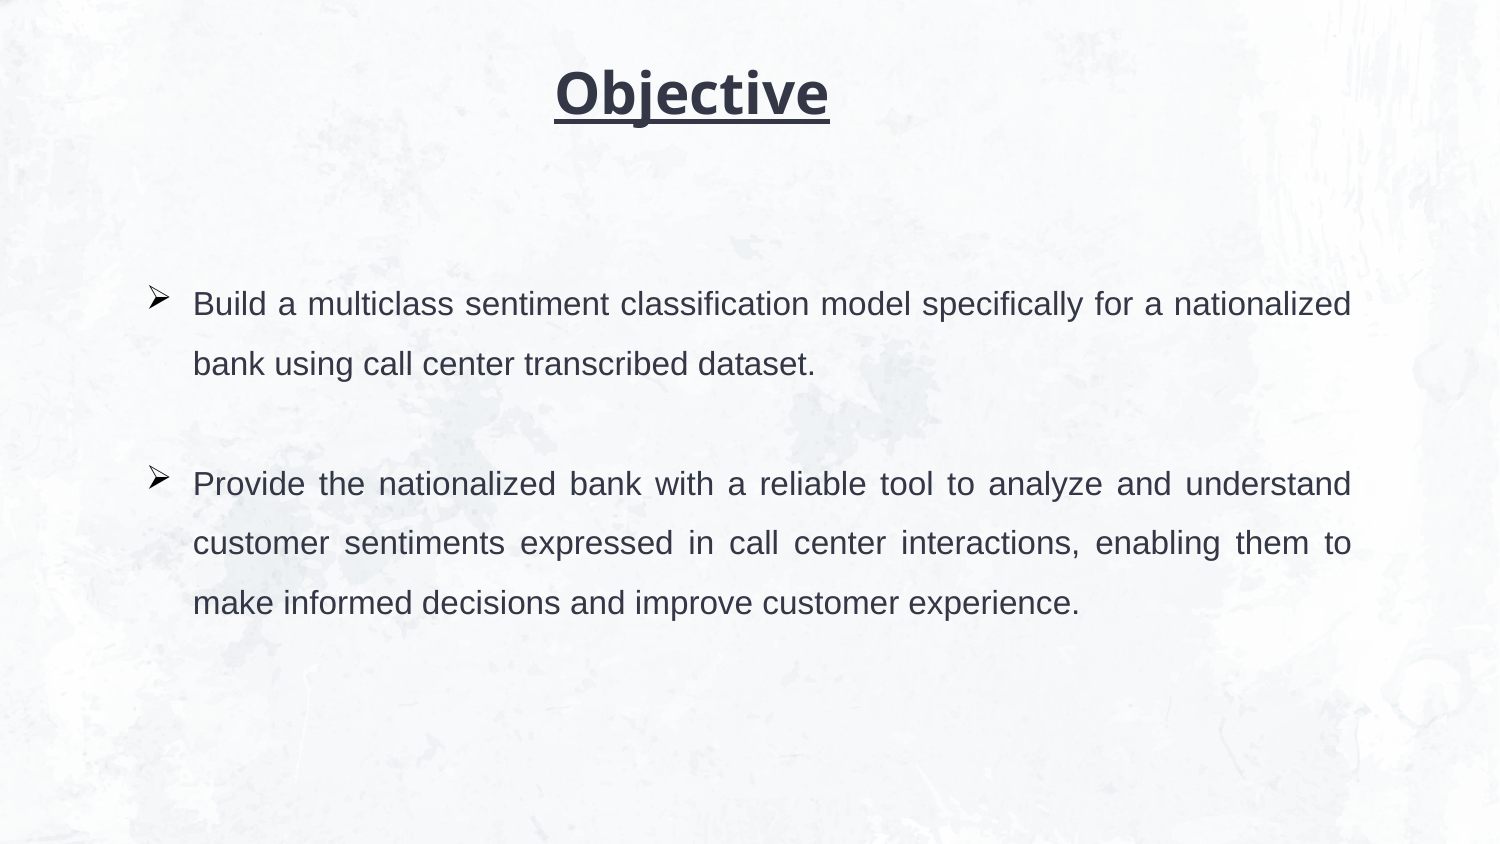

Objective
Build a multiclass sentiment classification model specifically for a nationalized bank using call center transcribed dataset.

Provide the nationalized bank with a reliable tool to analyze and understand customer sentiments expressed in call center interactions, enabling them to make informed decisions and improve customer experience.